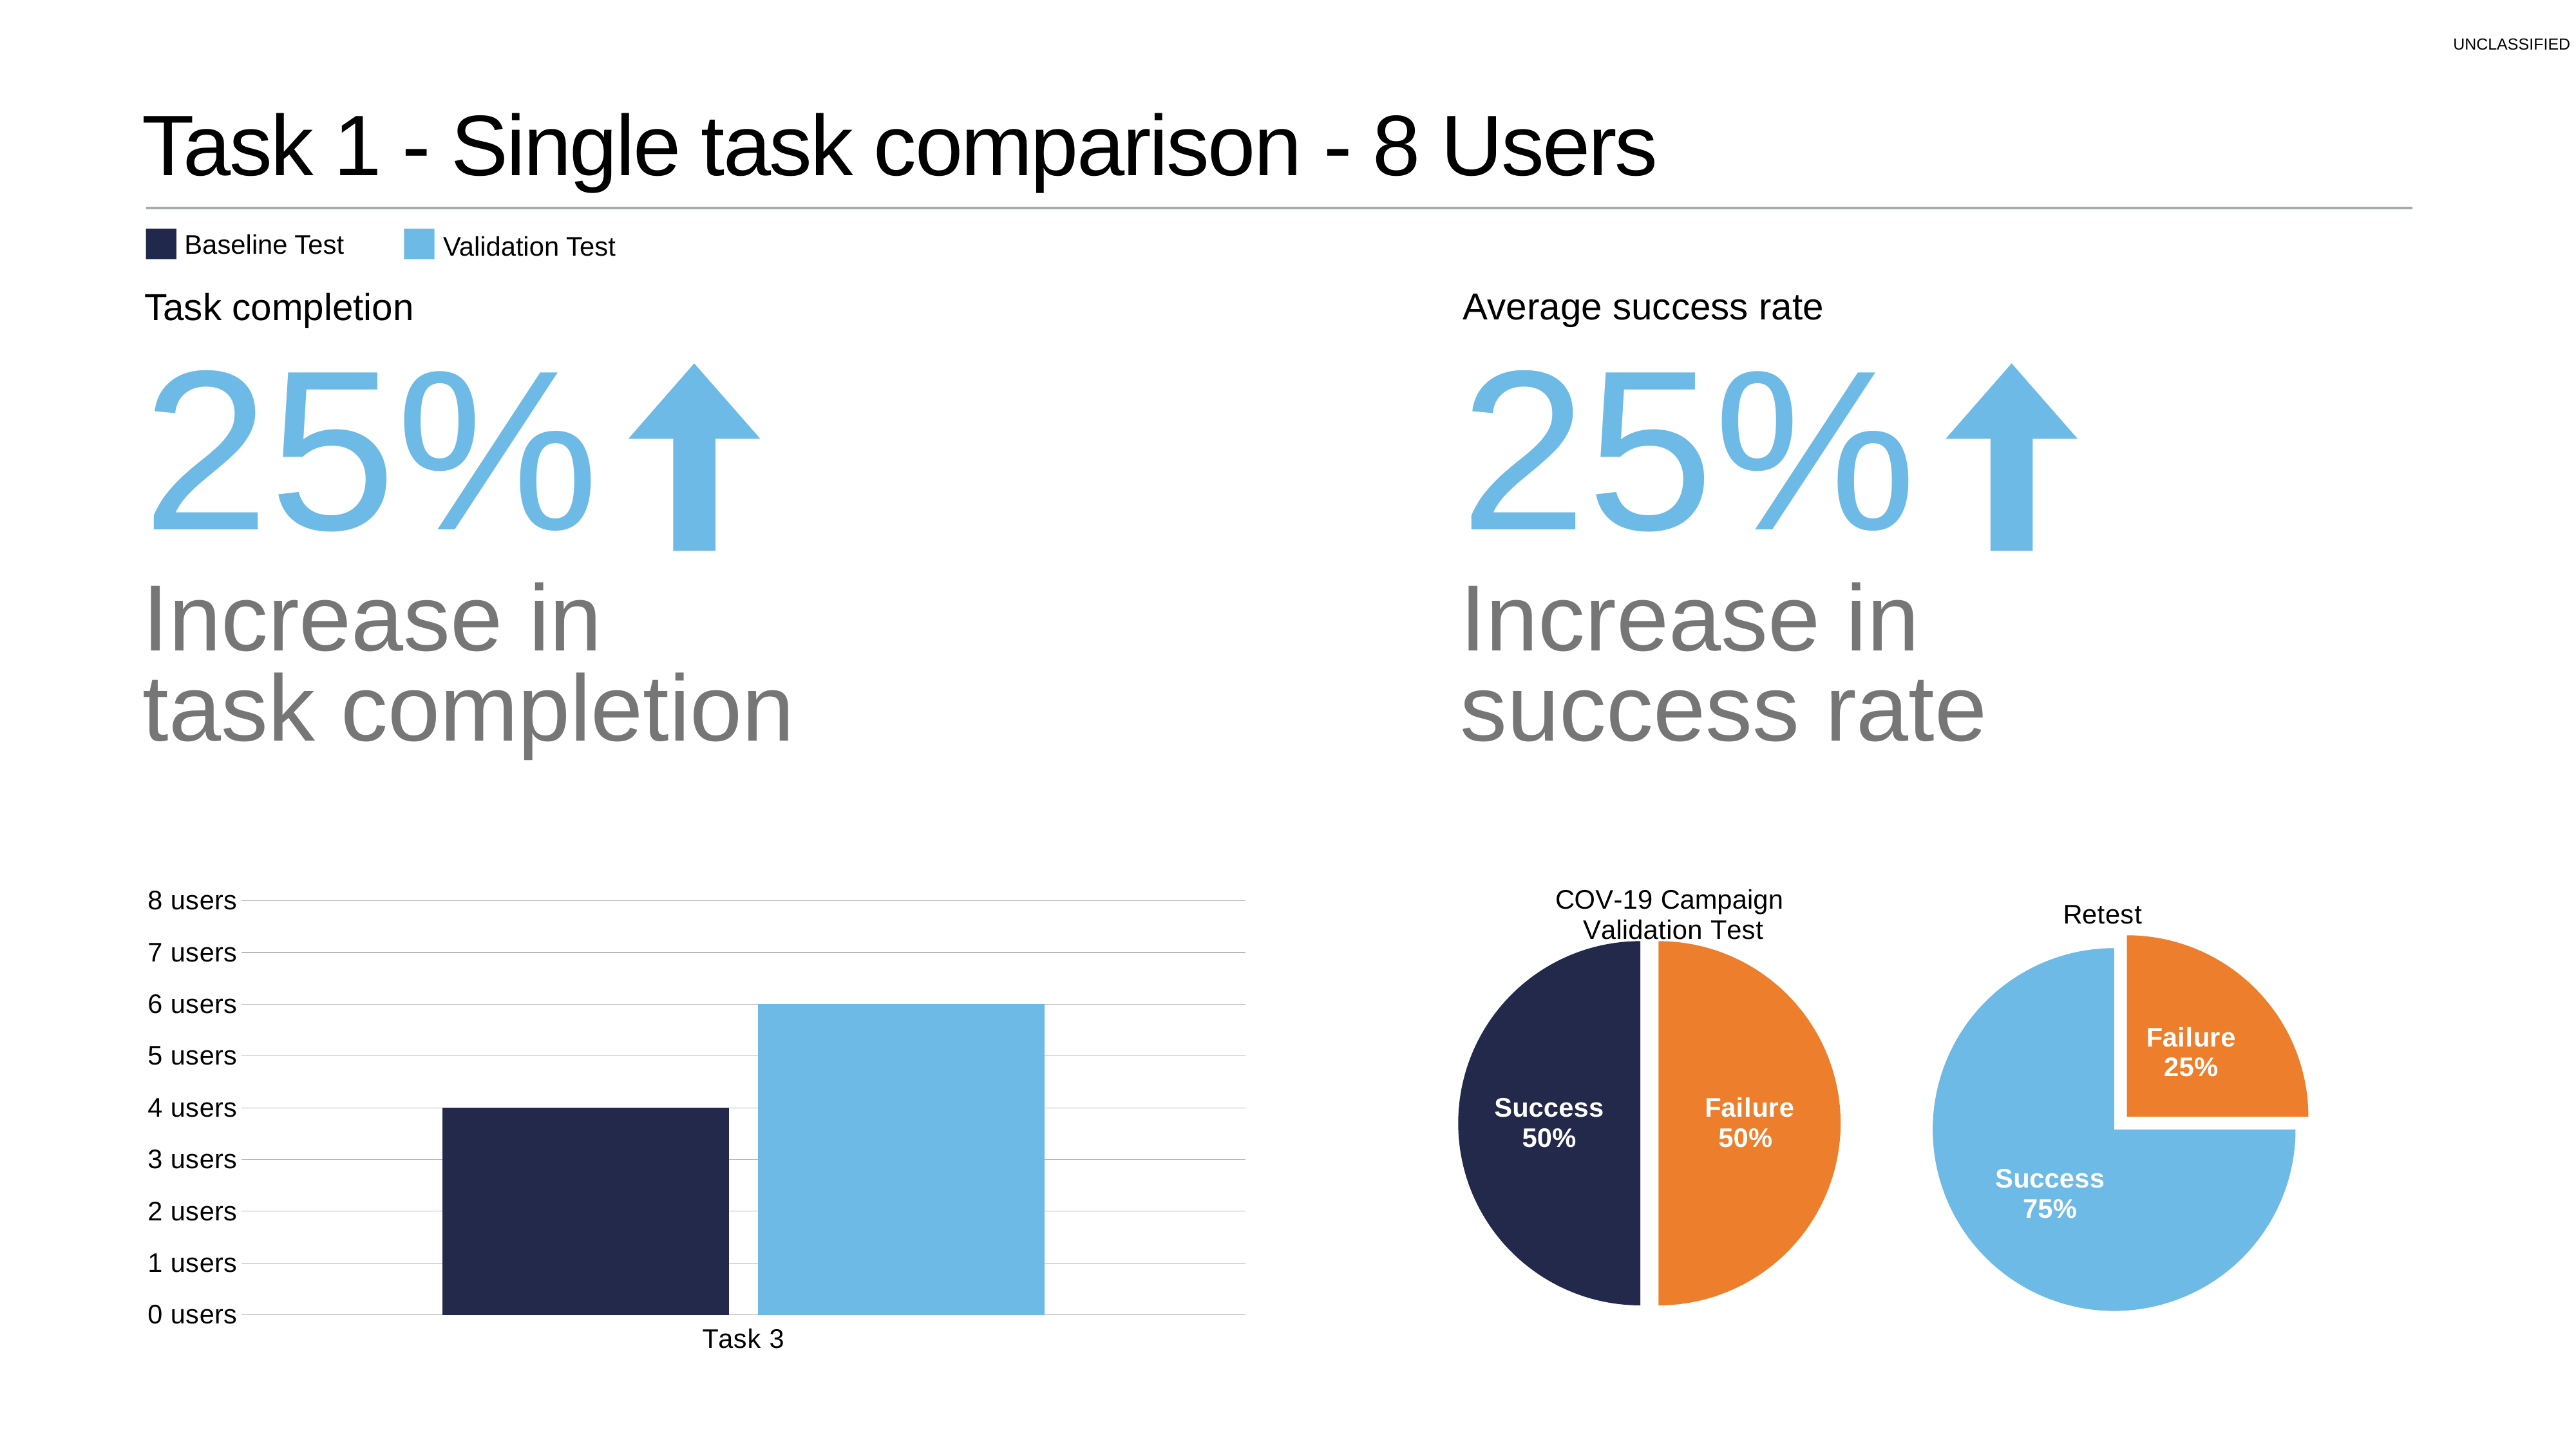

# Task 1 - Single task comparison - 8 Users
Baseline Test

Validation Test
Average success rate
Task completion
25%
Increase in
task completion
25%
Increase in
success rate

### Chart

| Category | Baseline | Validation 1 |
|---|---|---|
| Task 3 | 4.0 | 6.0 |

### Chart: COV-19 Campaign
Validation Test

| Category | Region 1 |
|---|---|
| Failure | 50.0 |
| Success | 50.0 |

### Chart: Retest

| Category | Region 1 |
|---|---|
| Failure | 25.0 |
| Success | 75.0 |